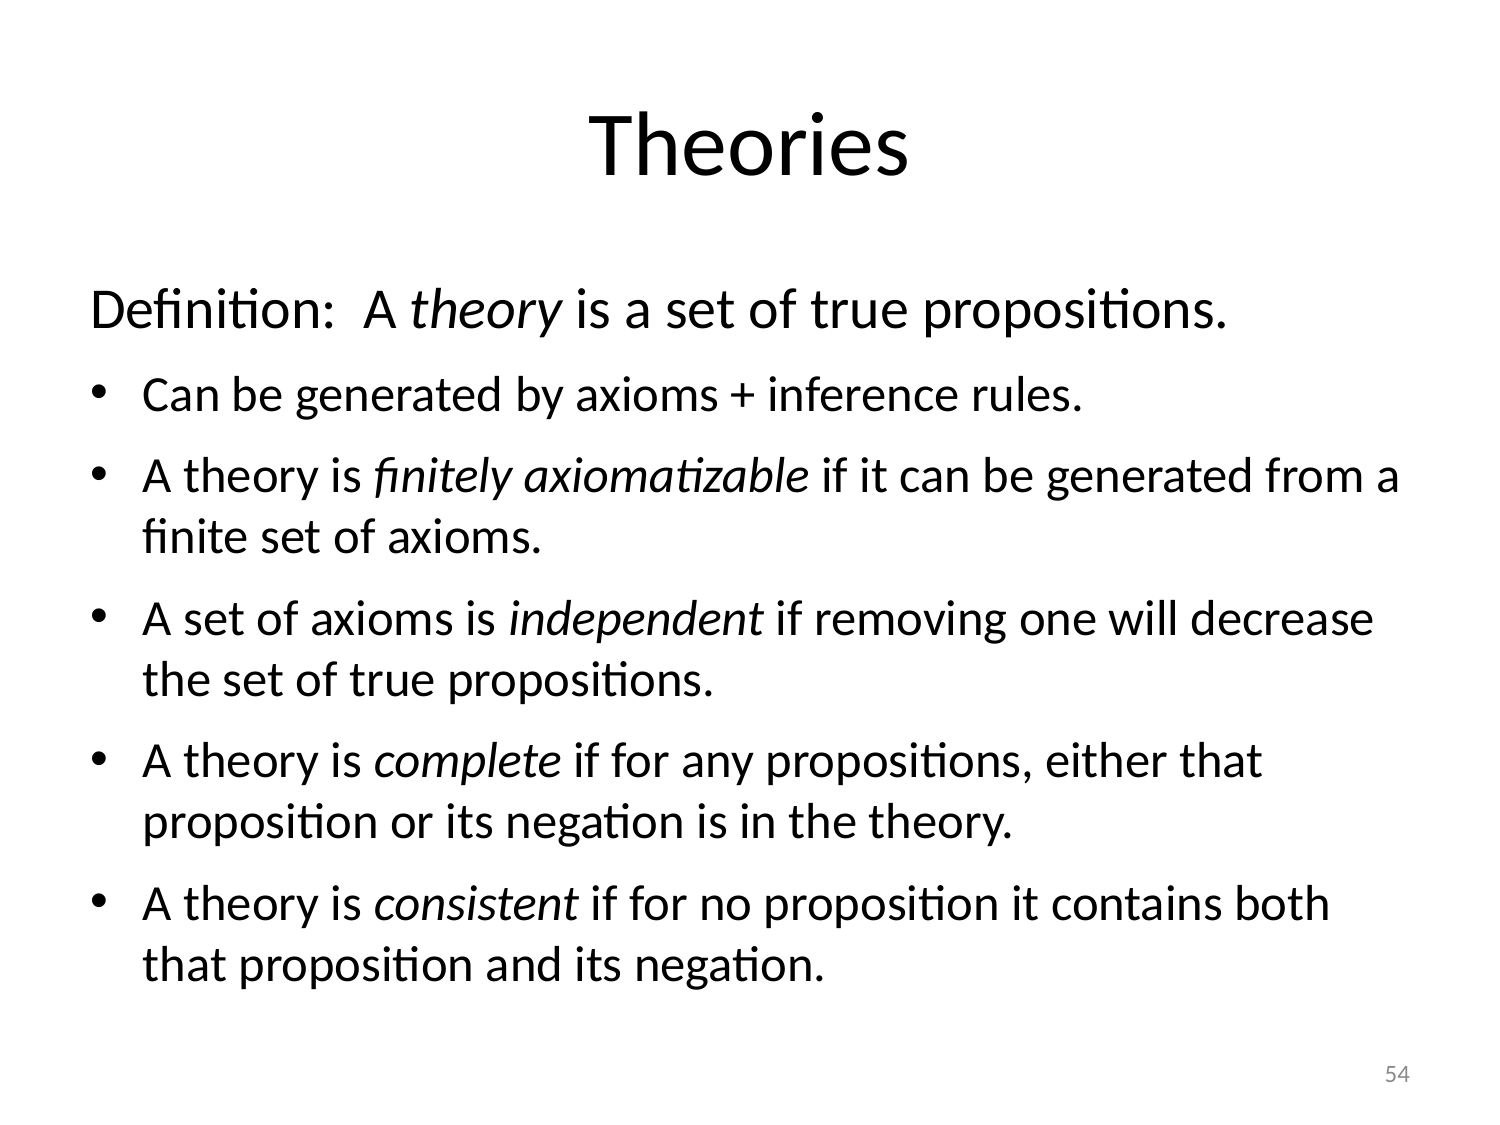

# Theories
Definition:  A theory is a set of true propositions.
Can be generated by axioms + inference rules.
A theory is finitely axiomatizable if it can be generated from a finite set of axioms.
A set of axioms is independent if removing one will decrease the set of true propositions.
A theory is complete if for any propositions, either that proposition or its negation is in the theory.
A theory is consistent if for no proposition it contains both that proposition and its negation.
54